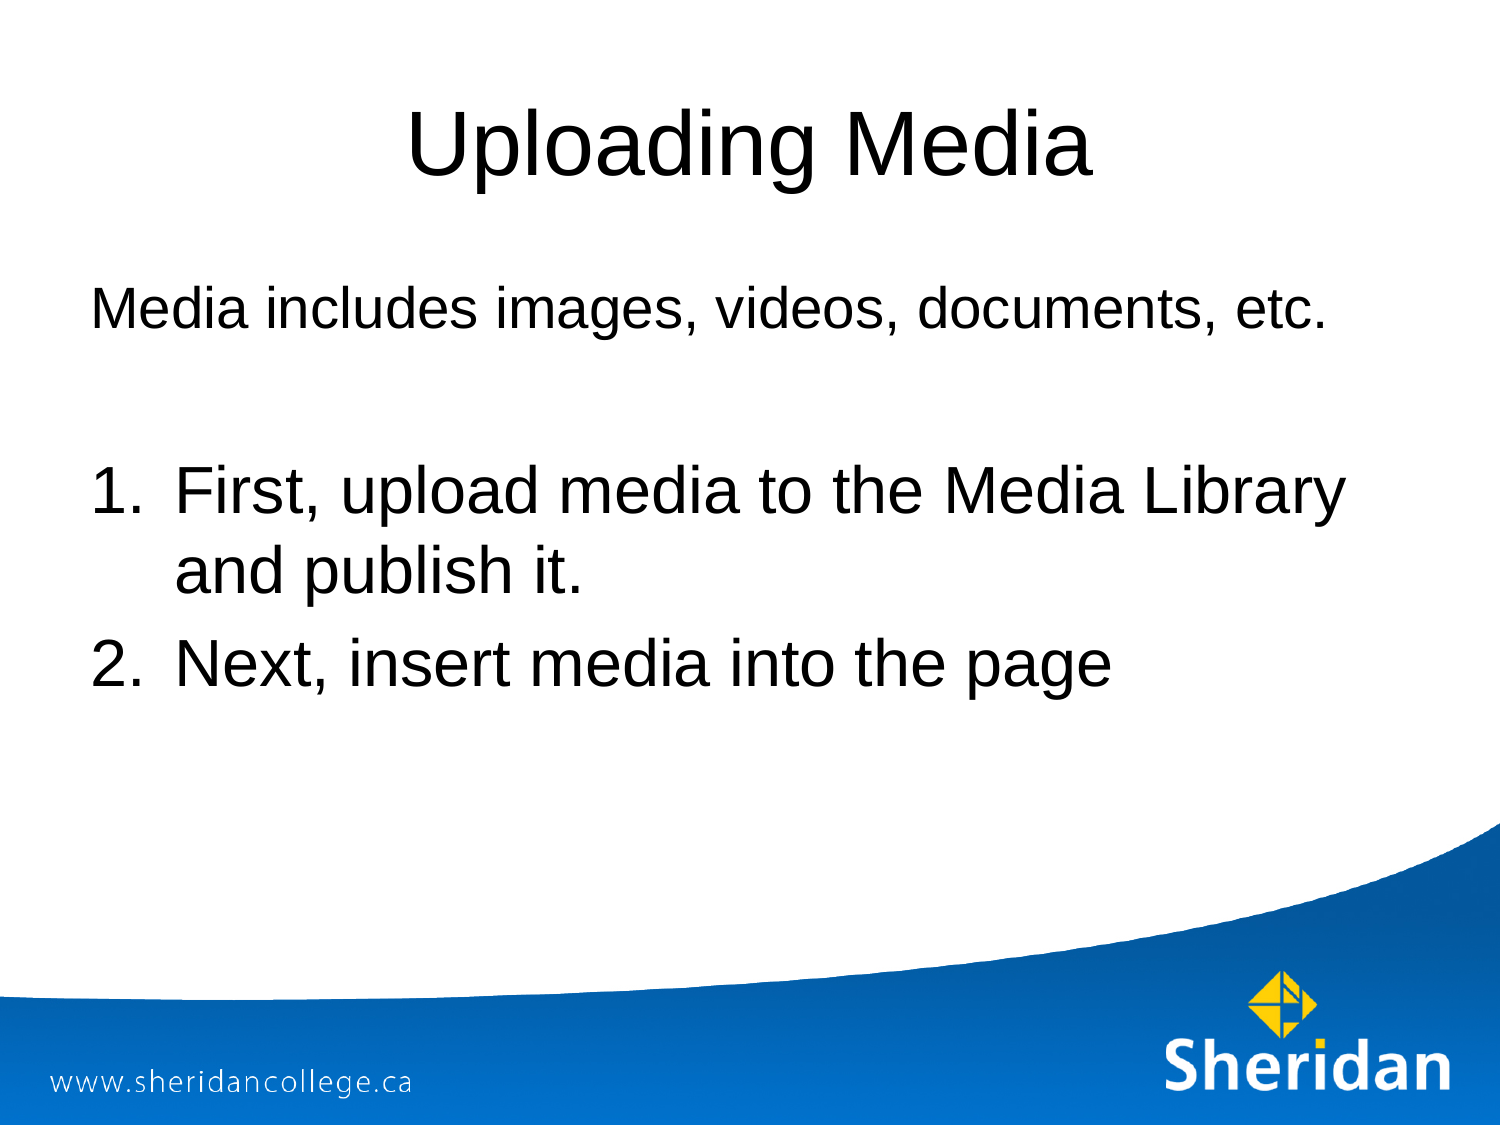

# Uploading Media
Media includes images, videos, documents, etc.

First, upload media to the Media Library and publish it.
Next, insert media into the page